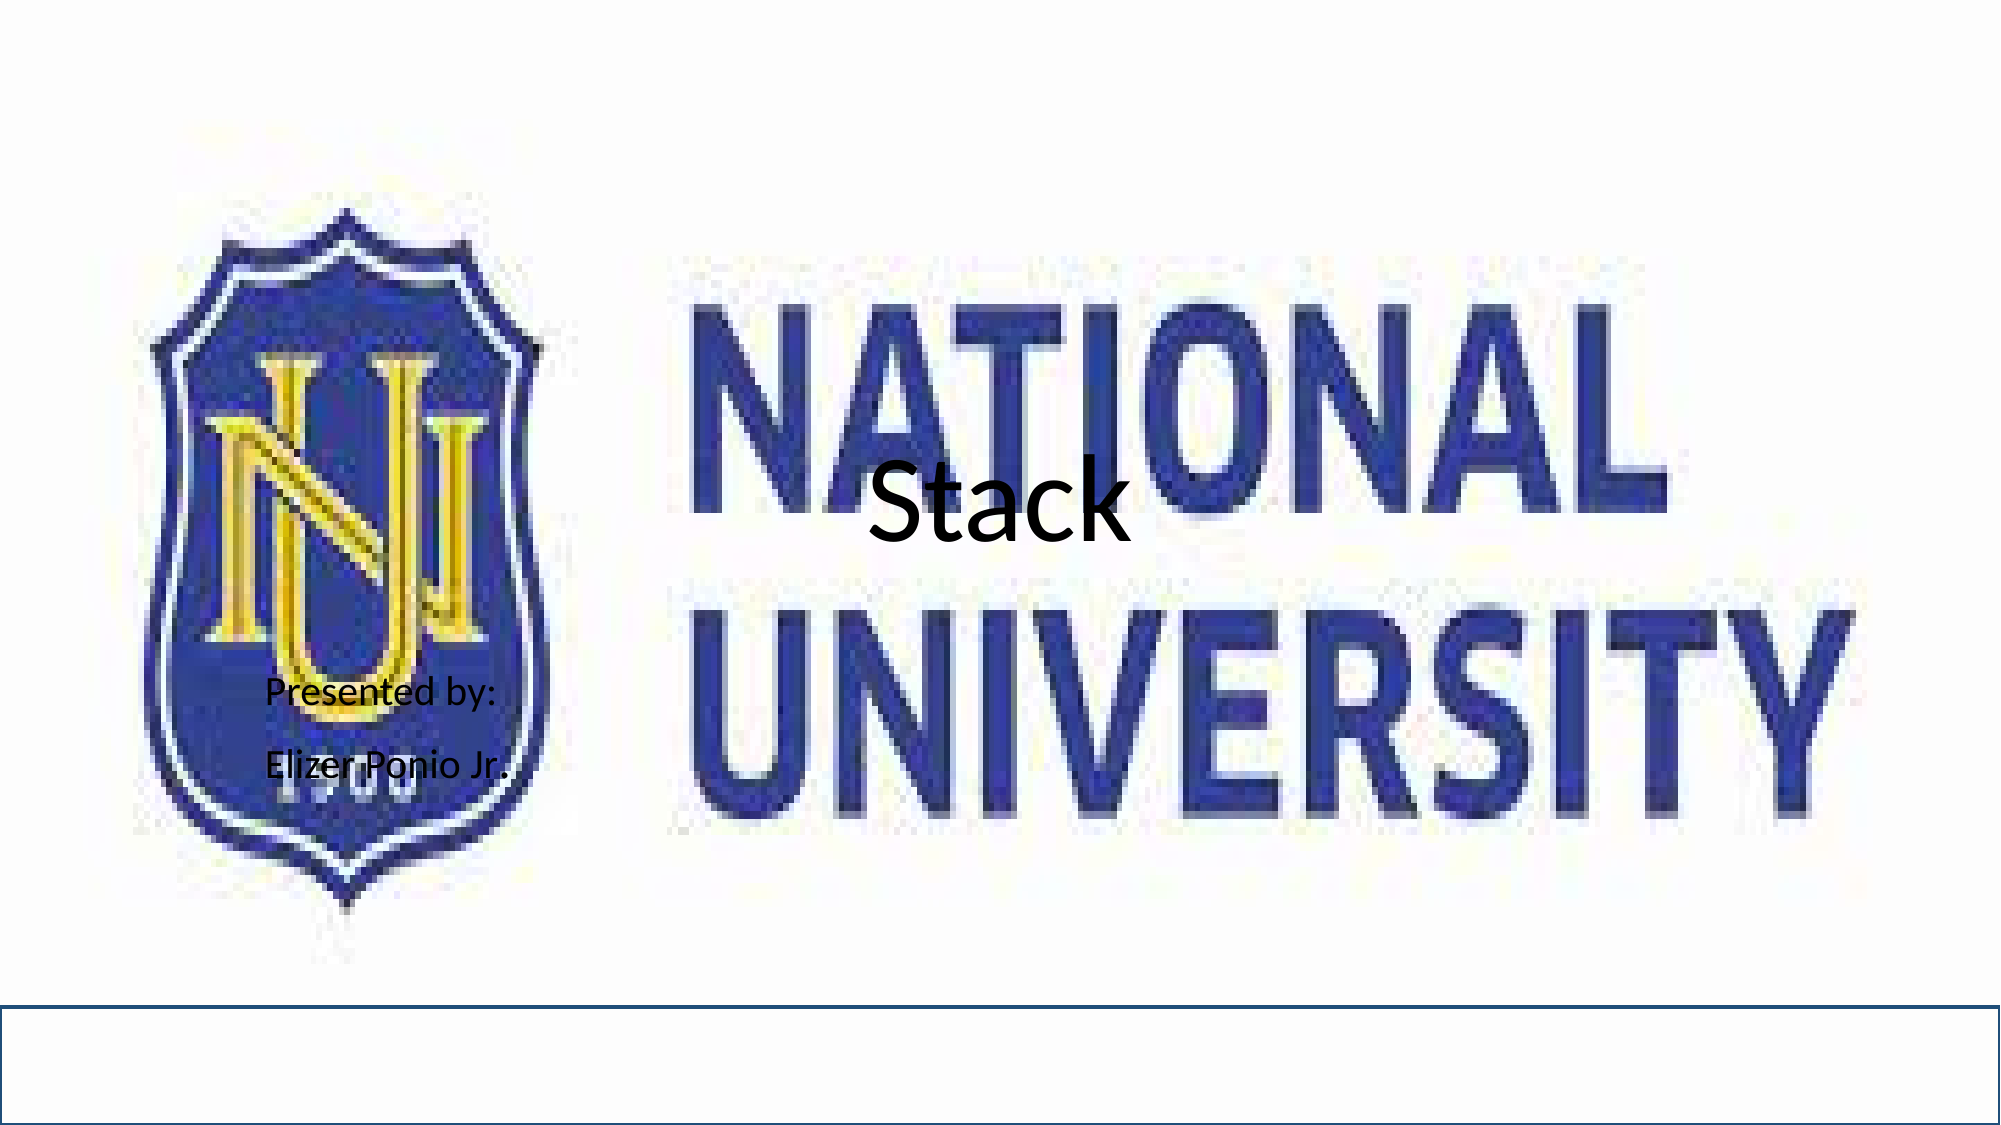

# Stack

Presented by:
Elizer Ponio Jr.